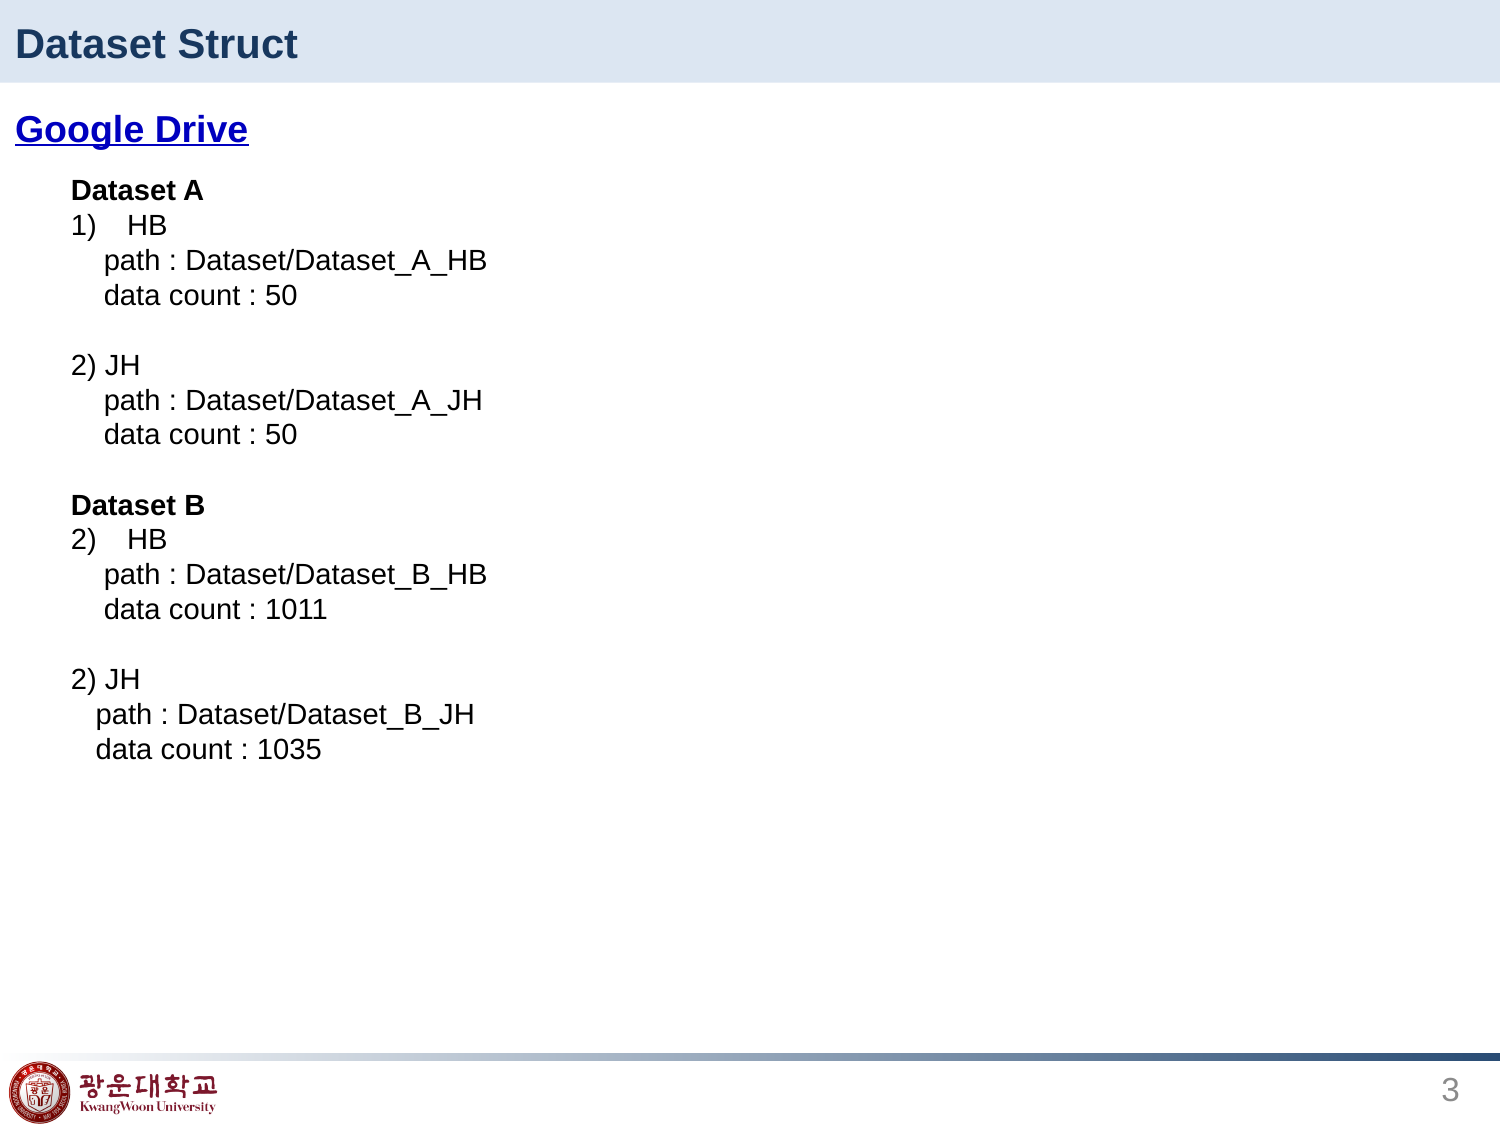

# Dataset Struct
Google Drive
Dataset A
HB
    path : Dataset/Dataset_A_HB
    data count : 50

2) JH
    path : Dataset/Dataset_A_JH
    data count : 50

Dataset B
HB
    path : Dataset/Dataset_B_HB
    data count : 1011

2) JH
   path : Dataset/Dataset_B_JH
   data count : 1035

3